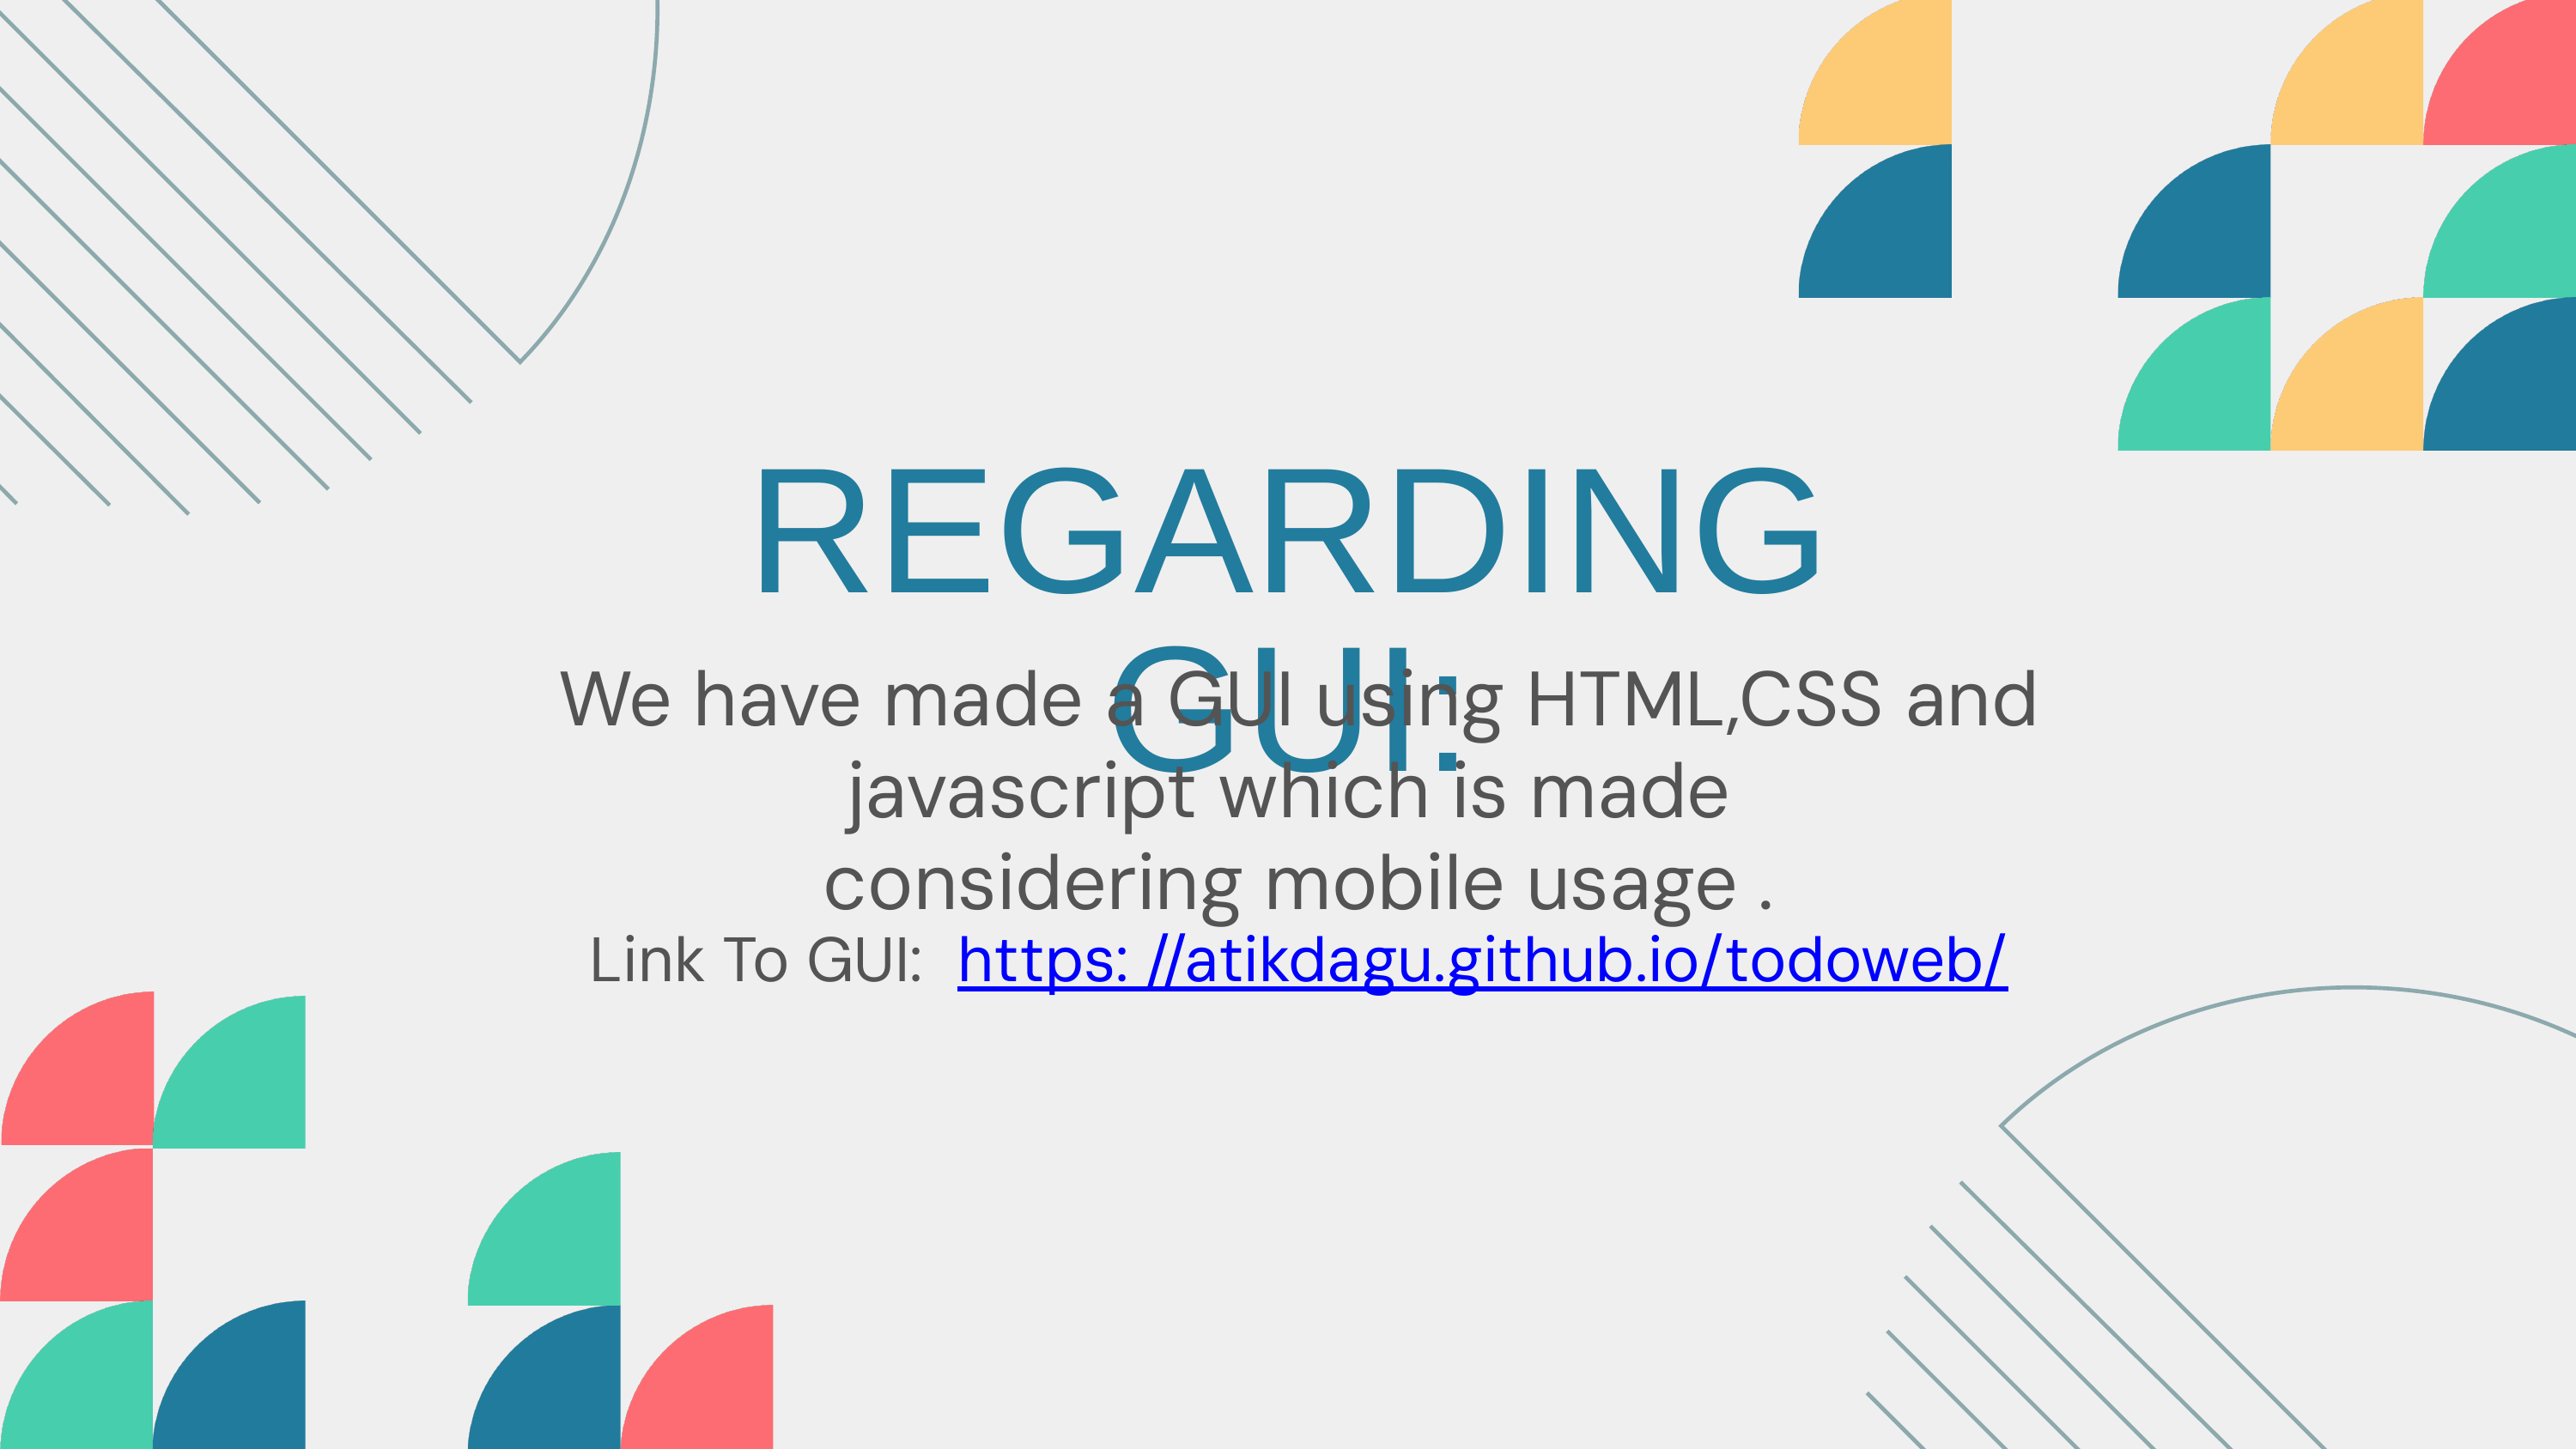

REGARDING GUI:
We have made a GUI using HTML,CSS and javascript which is made
considering mobile usage .
Link To GUI:  https: //atikdagu.github.io/todoweb/